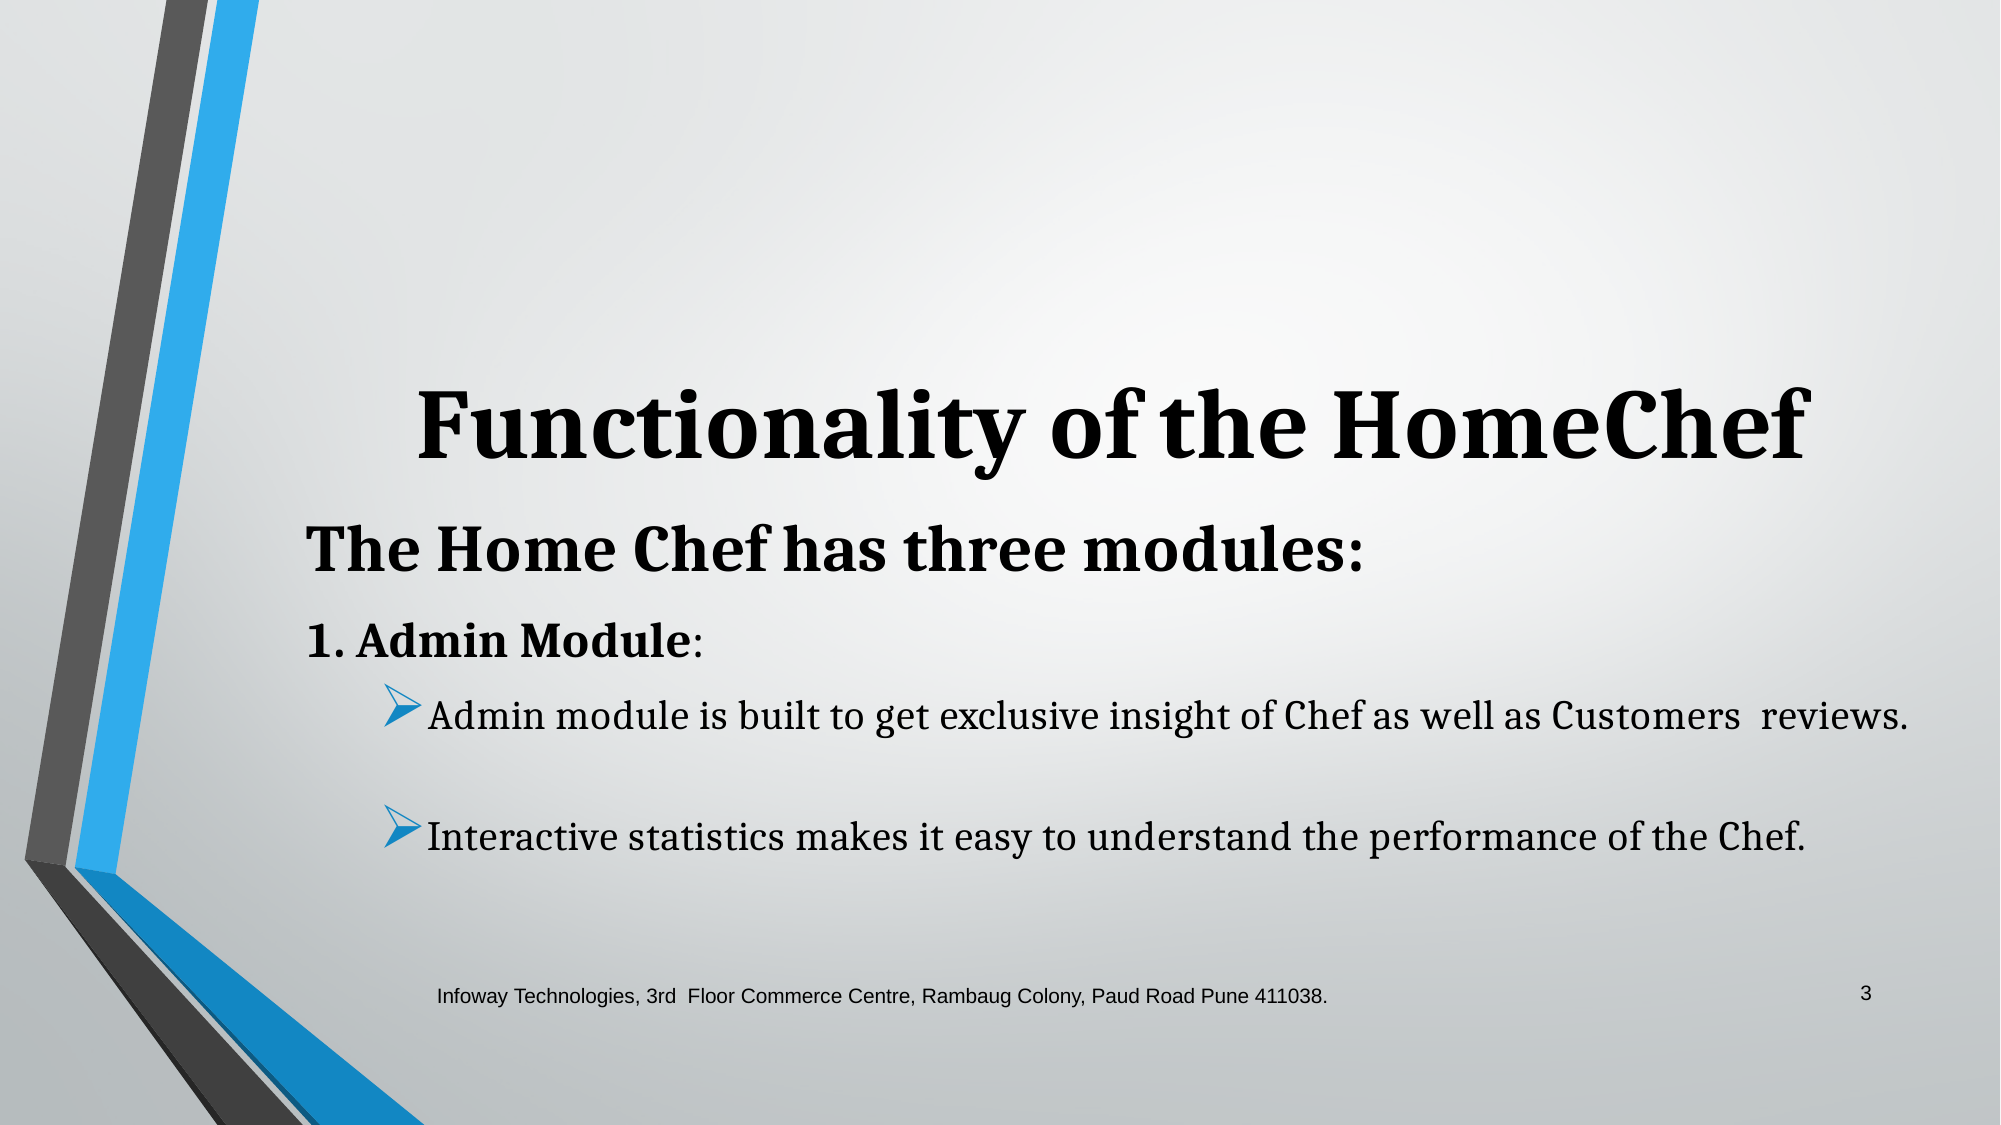

Functionality of the HomeChef
The Home Chef has three modules:
1. Admin Module:
Admin module is built to get exclusive insight of Chef as well as Customers  reviews.
Interactive statistics makes it easy to understand the performance of the Chef.
3
Infoway Technologies, 3rd  Floor Commerce Centre, Rambaug Colony, Paud Road Pune 411038.